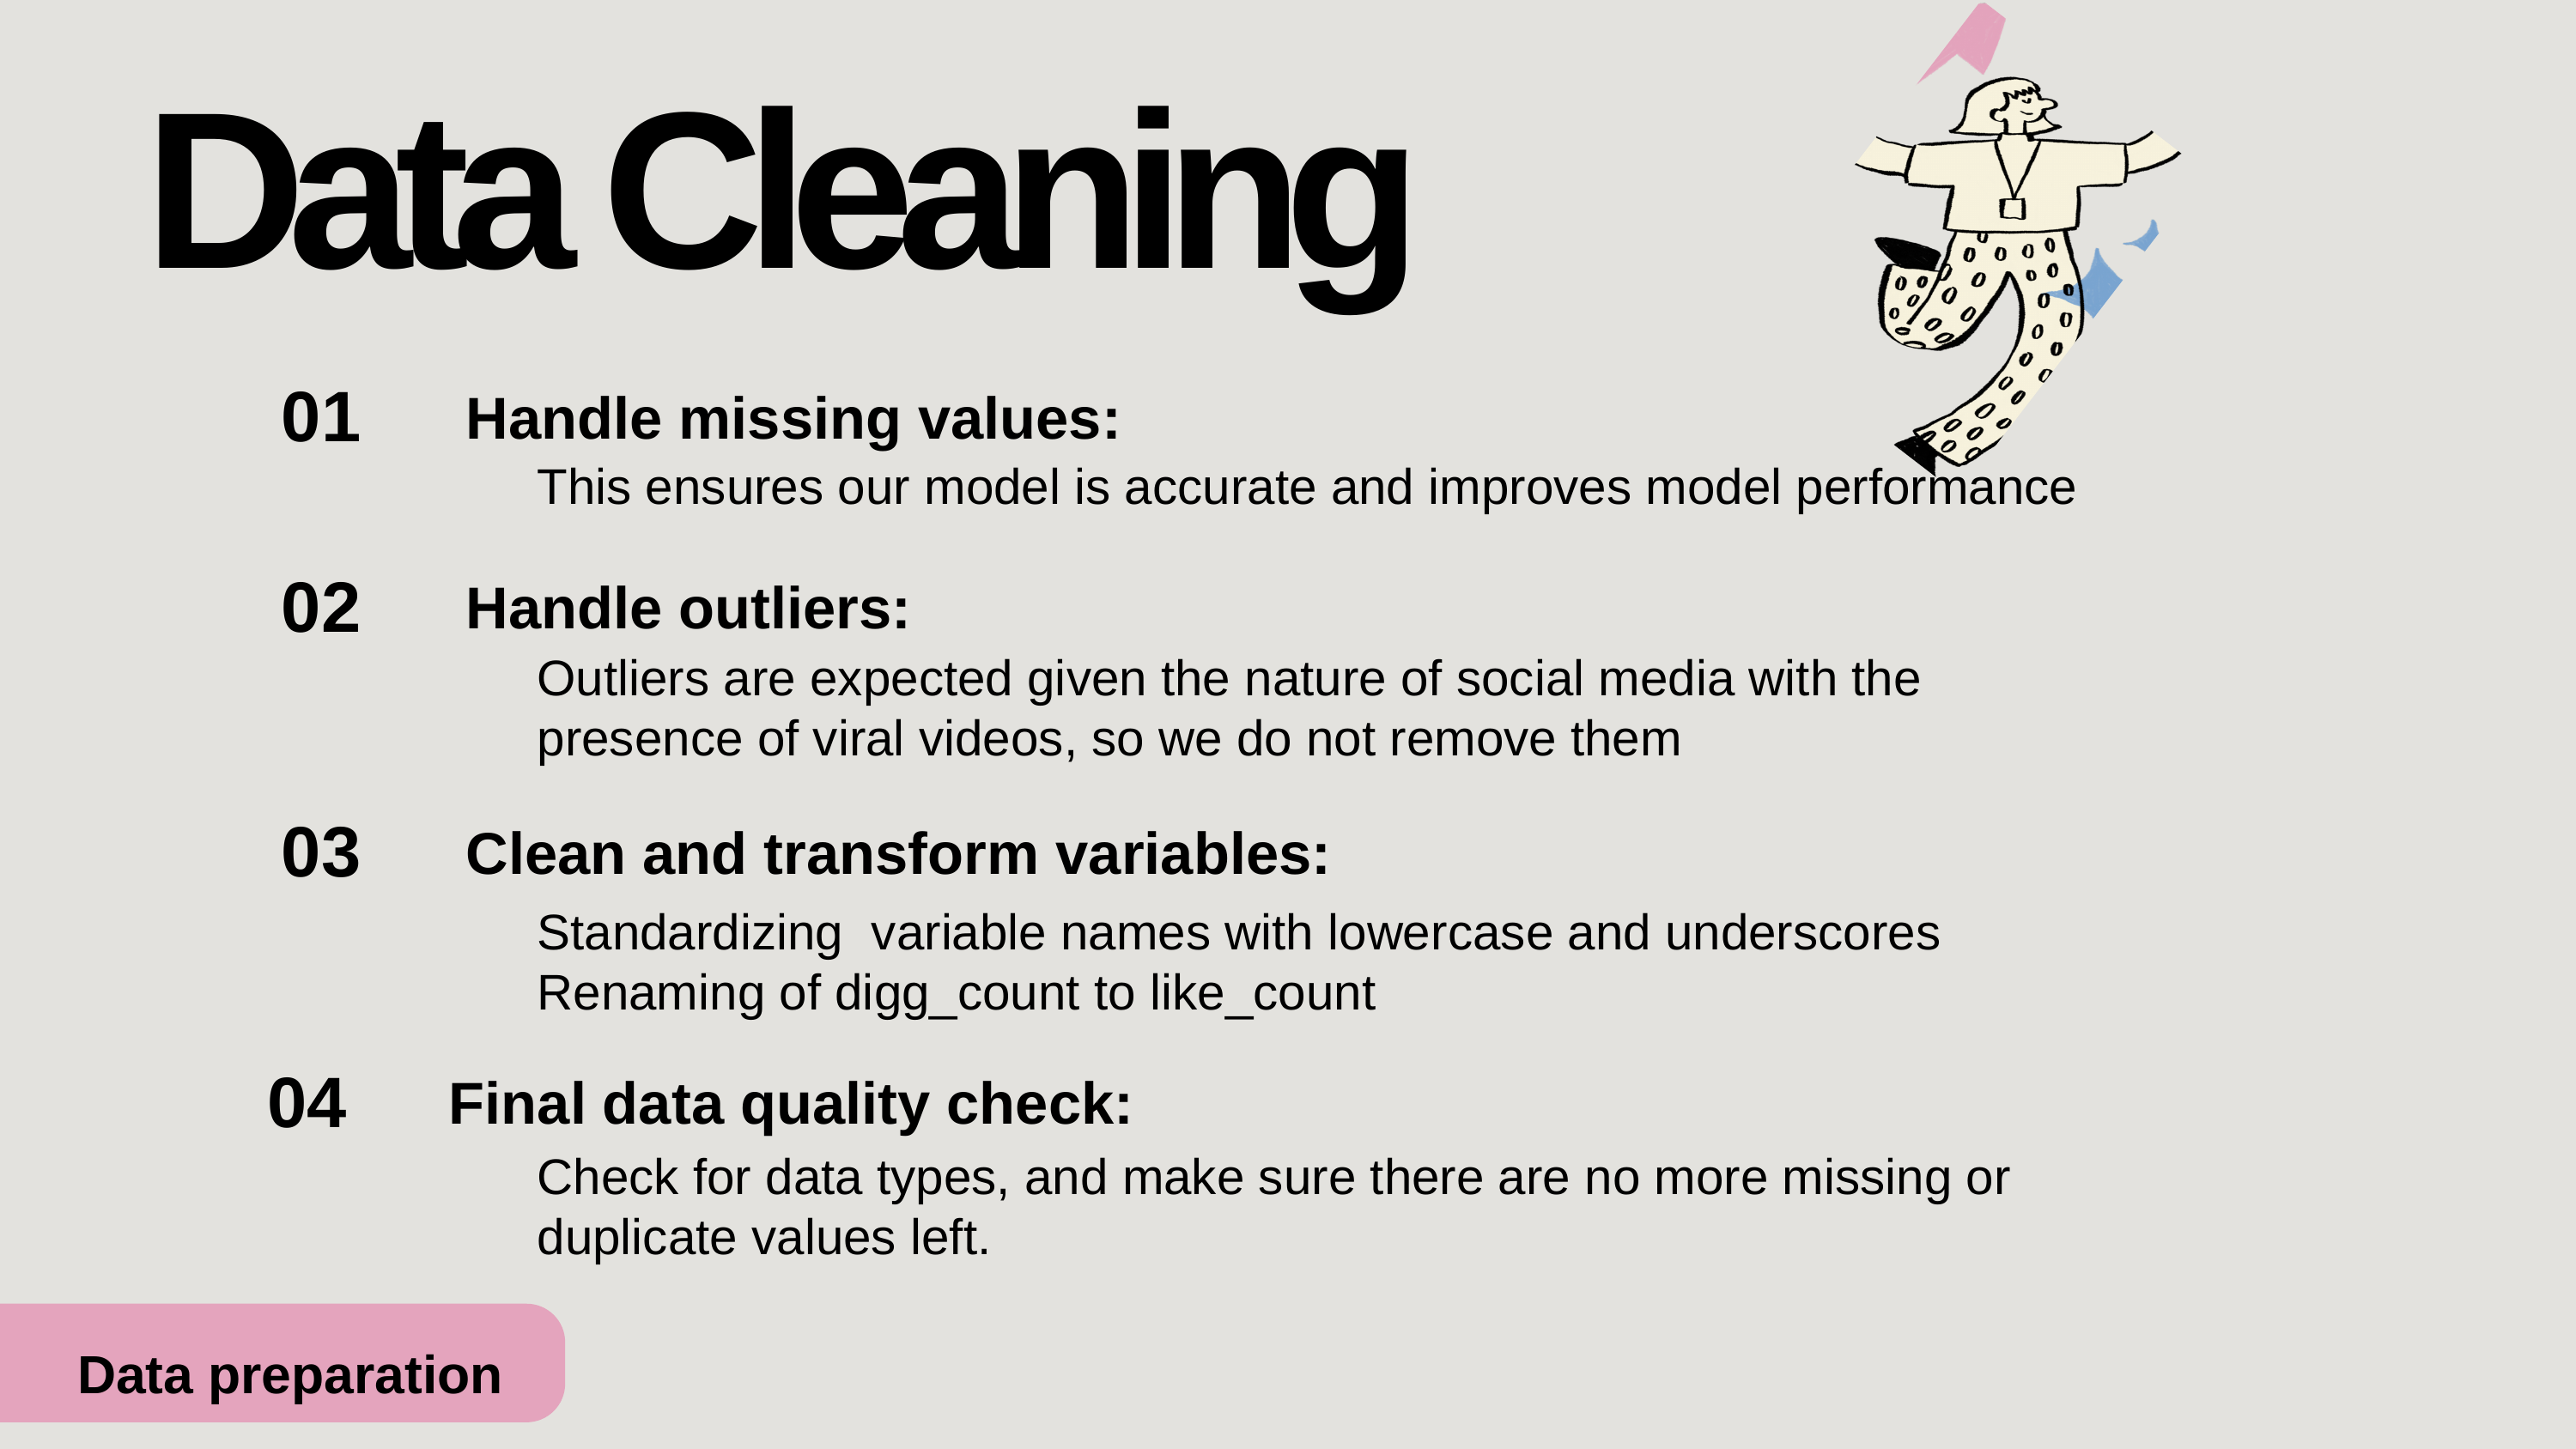

Data Cleaning
01
Handle missing values:
This ensures our model is accurate and improves model performance
02
Handle outliers:
Outliers are expected given the nature of social media with the presence of viral videos, so we do not remove them
03
Clean and transform variables:
Standardizing  variable names with lowercase and underscores
Renaming of digg_count to like_count
04
Final data quality check:
Check for data types, and make sure there are no more missing or duplicate values left.
Data preparation